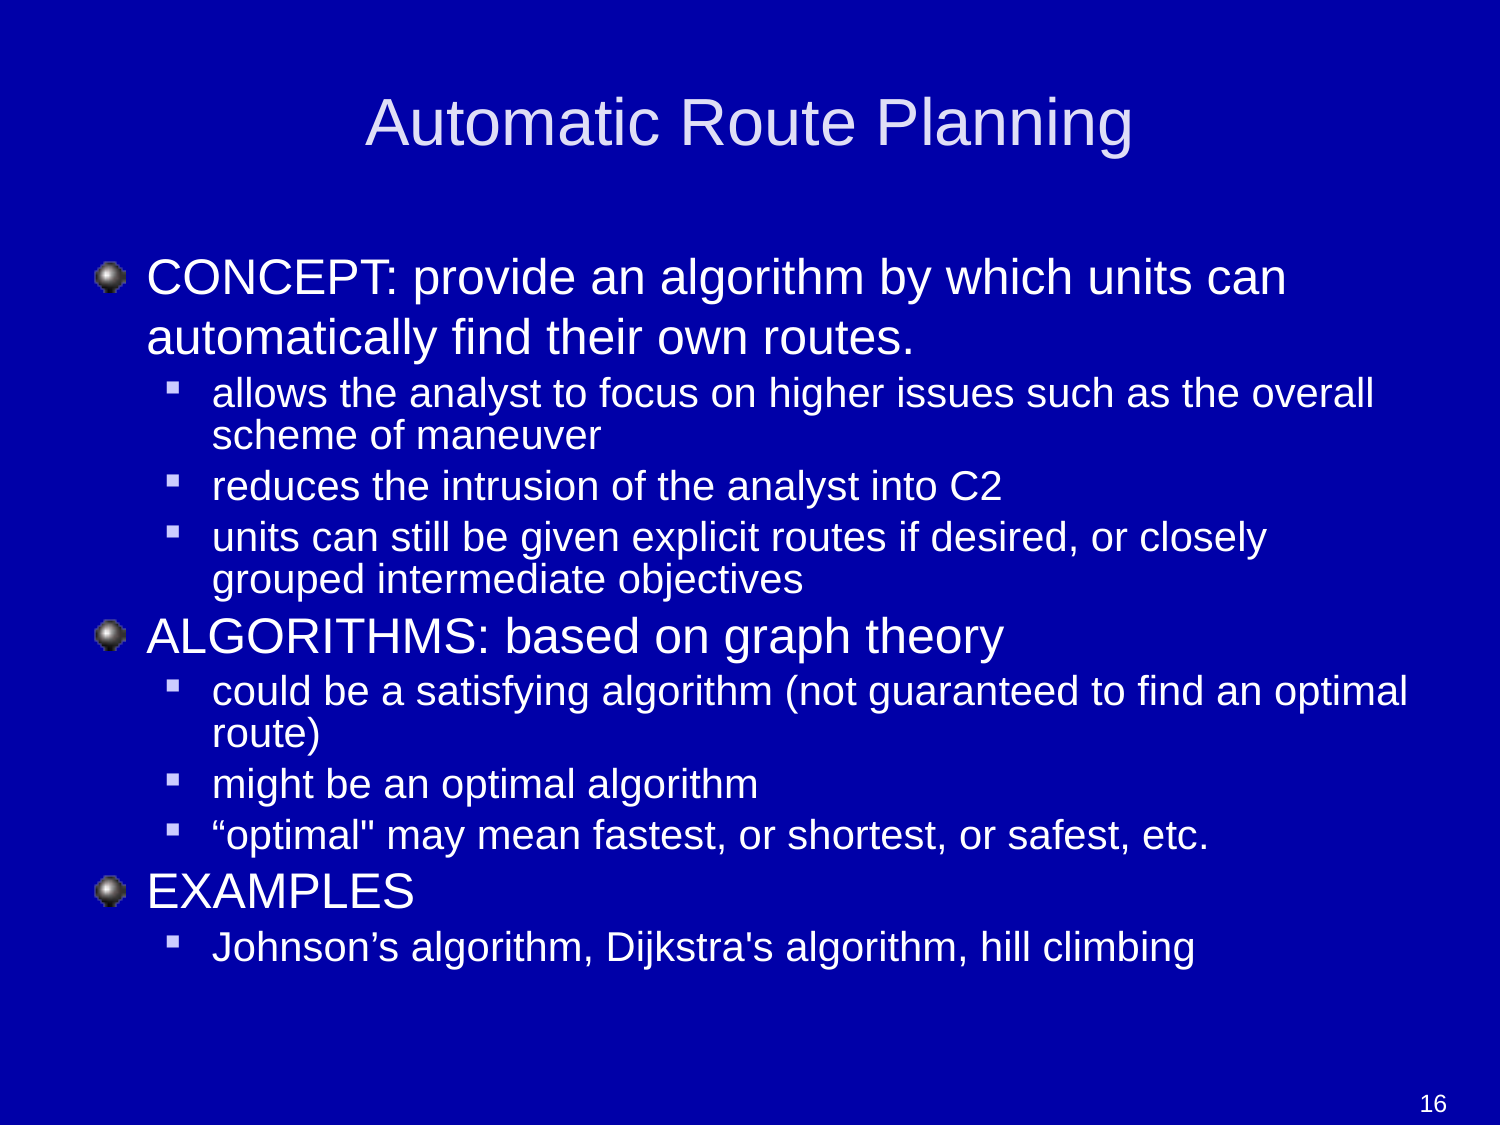

# Automatic Route Planning
CONCEPT: provide an algorithm by which units can automatically find their own routes.
allows the analyst to focus on higher issues such as the overall scheme of maneuver
reduces the intrusion of the analyst into C2
units can still be given explicit routes if desired, or closely grouped intermediate objectives
ALGORITHMS: based on graph theory
could be a satisfying algorithm (not guaranteed to find an optimal route)
might be an optimal algorithm
“optimal" may mean fastest, or shortest, or safest, etc.
EXAMPLES
Johnson’s algorithm, Dijkstra's algorithm, hill climbing

16